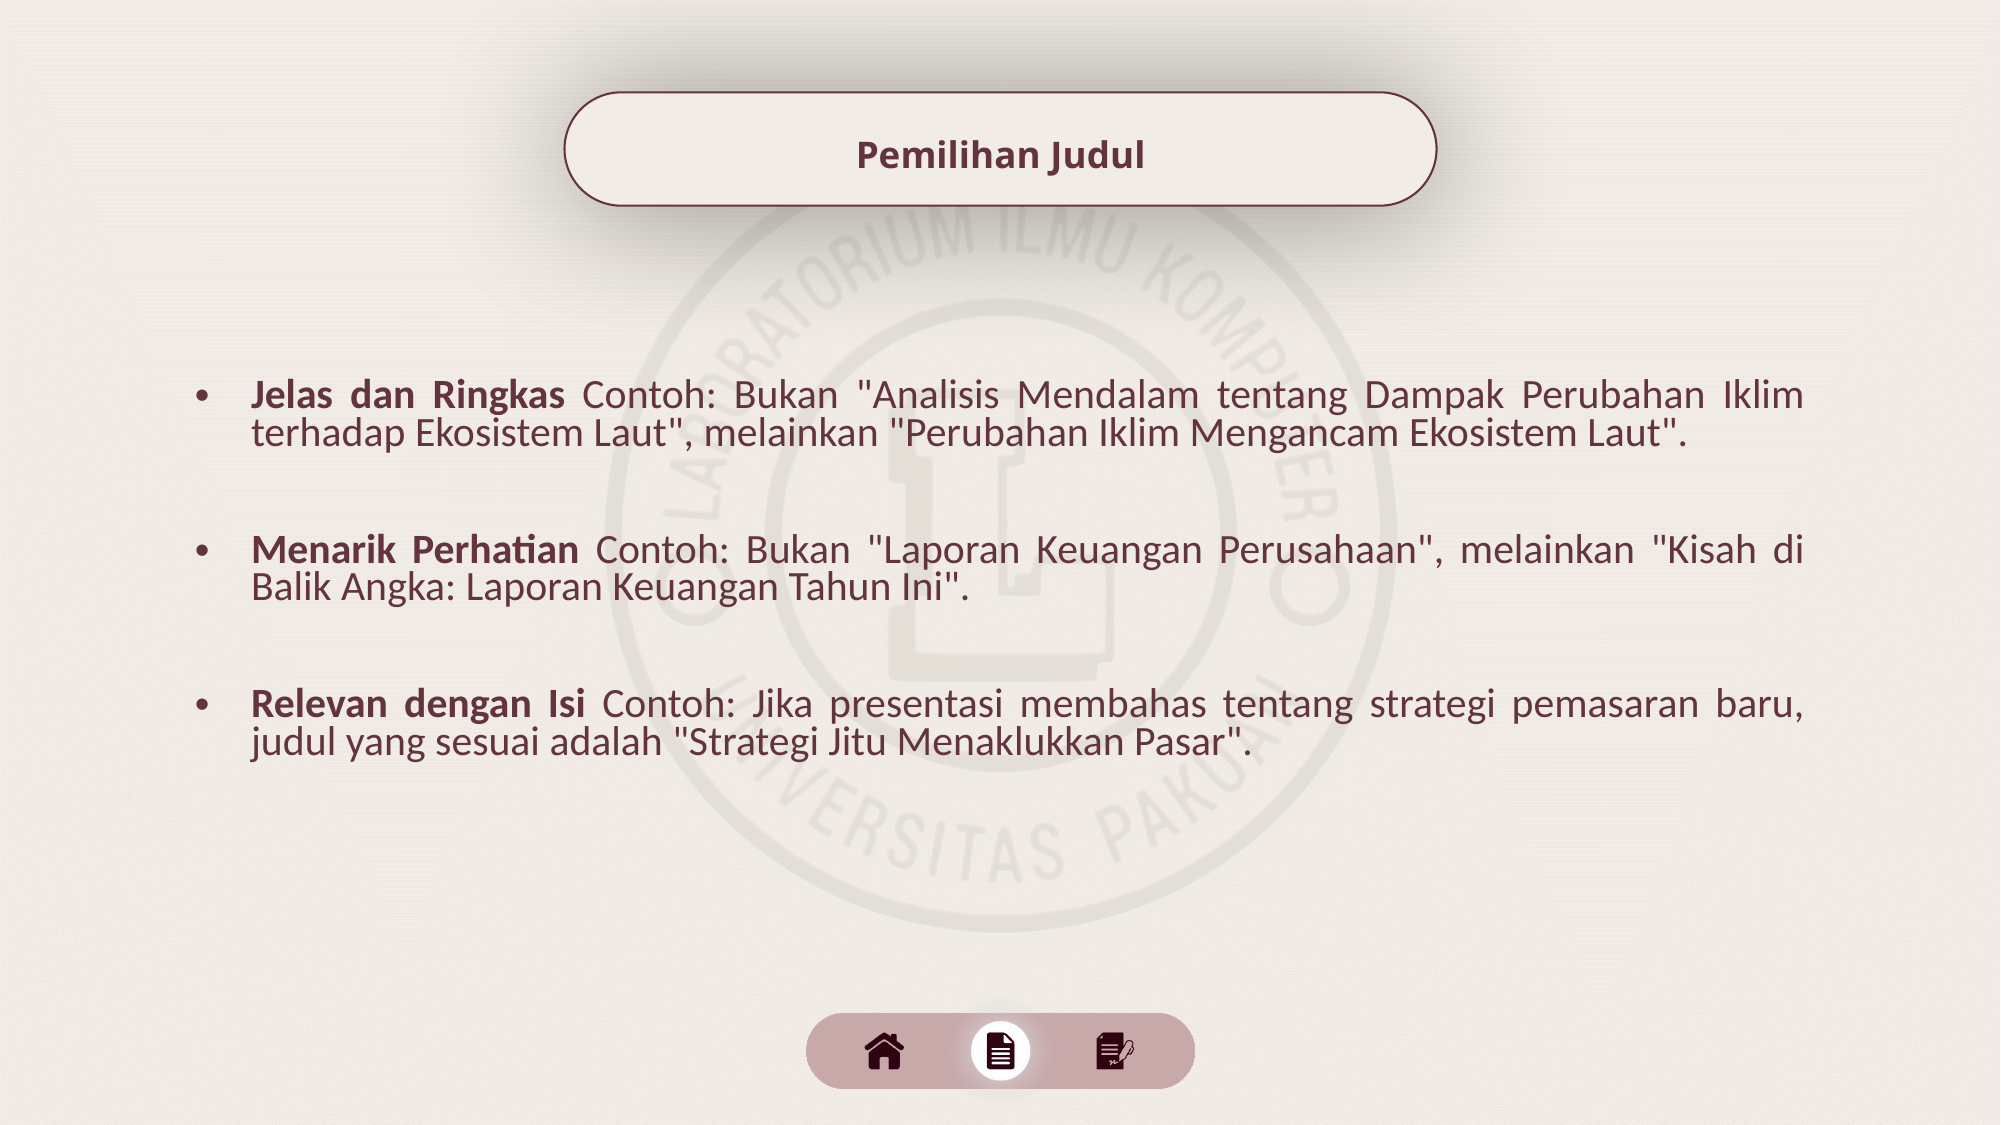

Pemilihan Judul
Jelas dan Ringkas Contoh: Bukan "Analisis Mendalam tentang Dampak Perubahan Iklim terhadap Ekosistem Laut", melainkan "Perubahan Iklim Mengancam Ekosistem Laut".

Menarik Perhatian Contoh: Bukan "Laporan Keuangan Perusahaan", melainkan "Kisah di Balik Angka: Laporan Keuangan Tahun Ini".

Relevan dengan Isi Contoh: Jika presentasi membahas tentang strategi pemasaran baru, judul yang sesuai adalah "Strategi Jitu Menaklukkan Pasar".